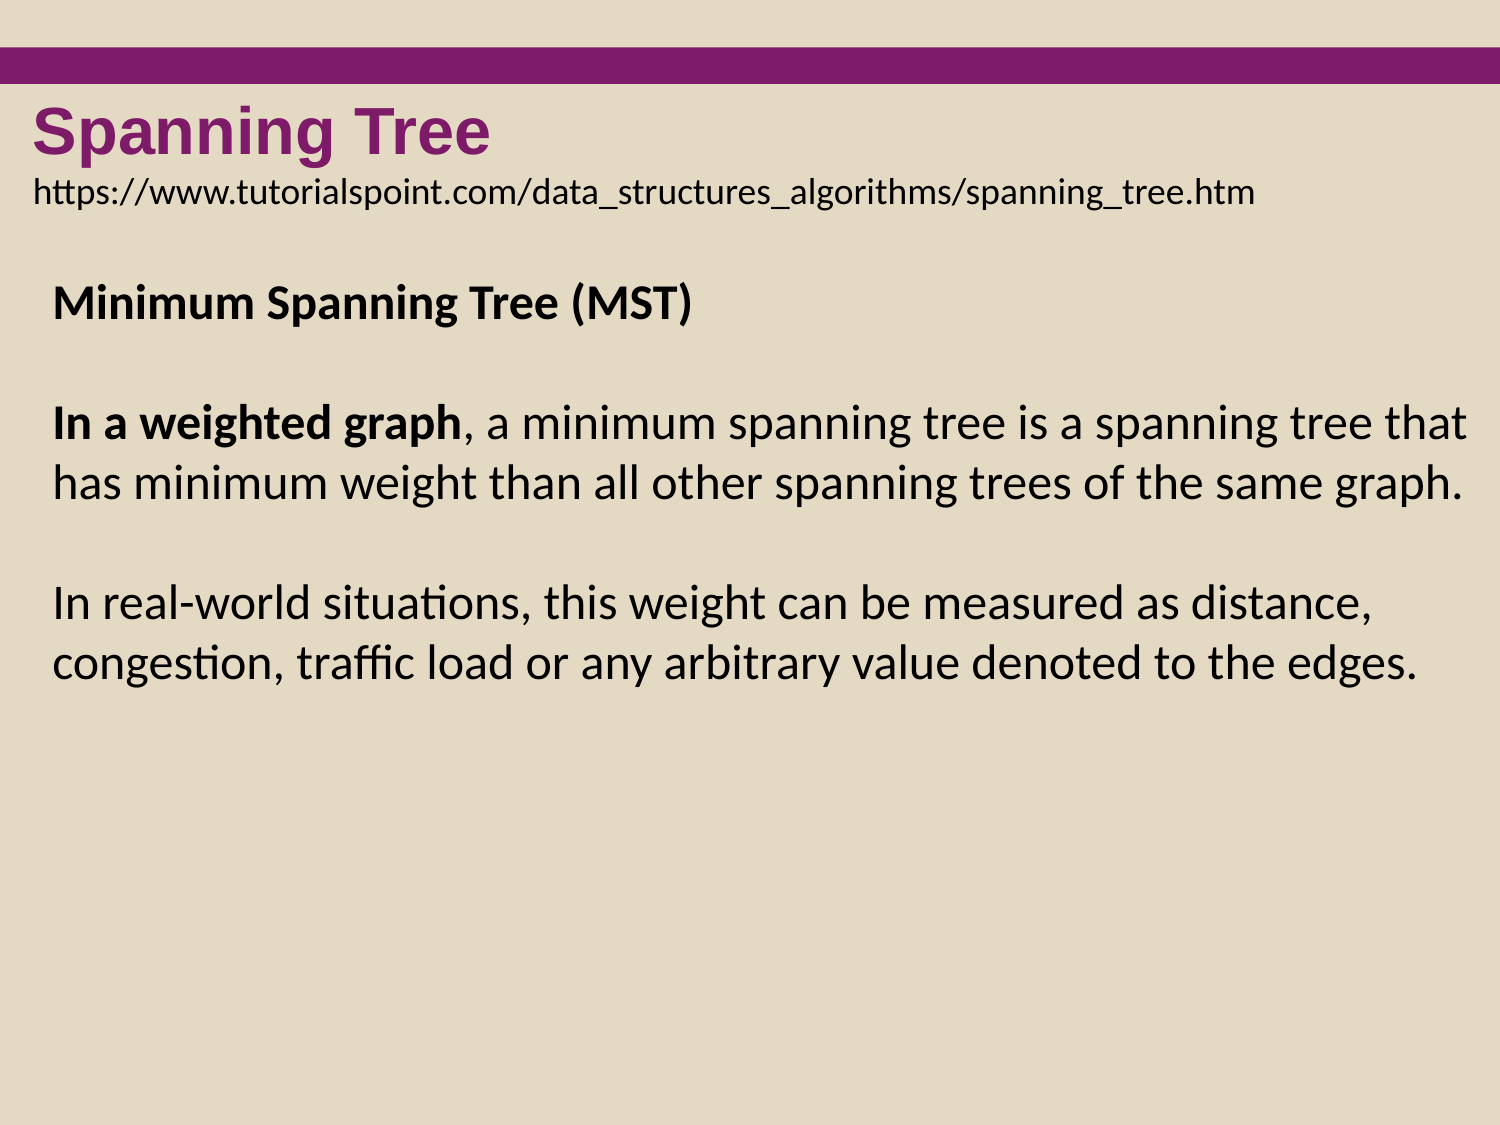

Spanning Tree
https://www.tutorialspoint.com/data_structures_algorithms/spanning_tree.htm

Minimum Spanning Tree (MST)

In a weighted graph, a minimum spanning tree is a spanning tree that has minimum weight than all other spanning trees of the same graph.

In real-world situations, this weight can be measured as distance, congestion, traffic load or any arbitrary value denoted to the edges.